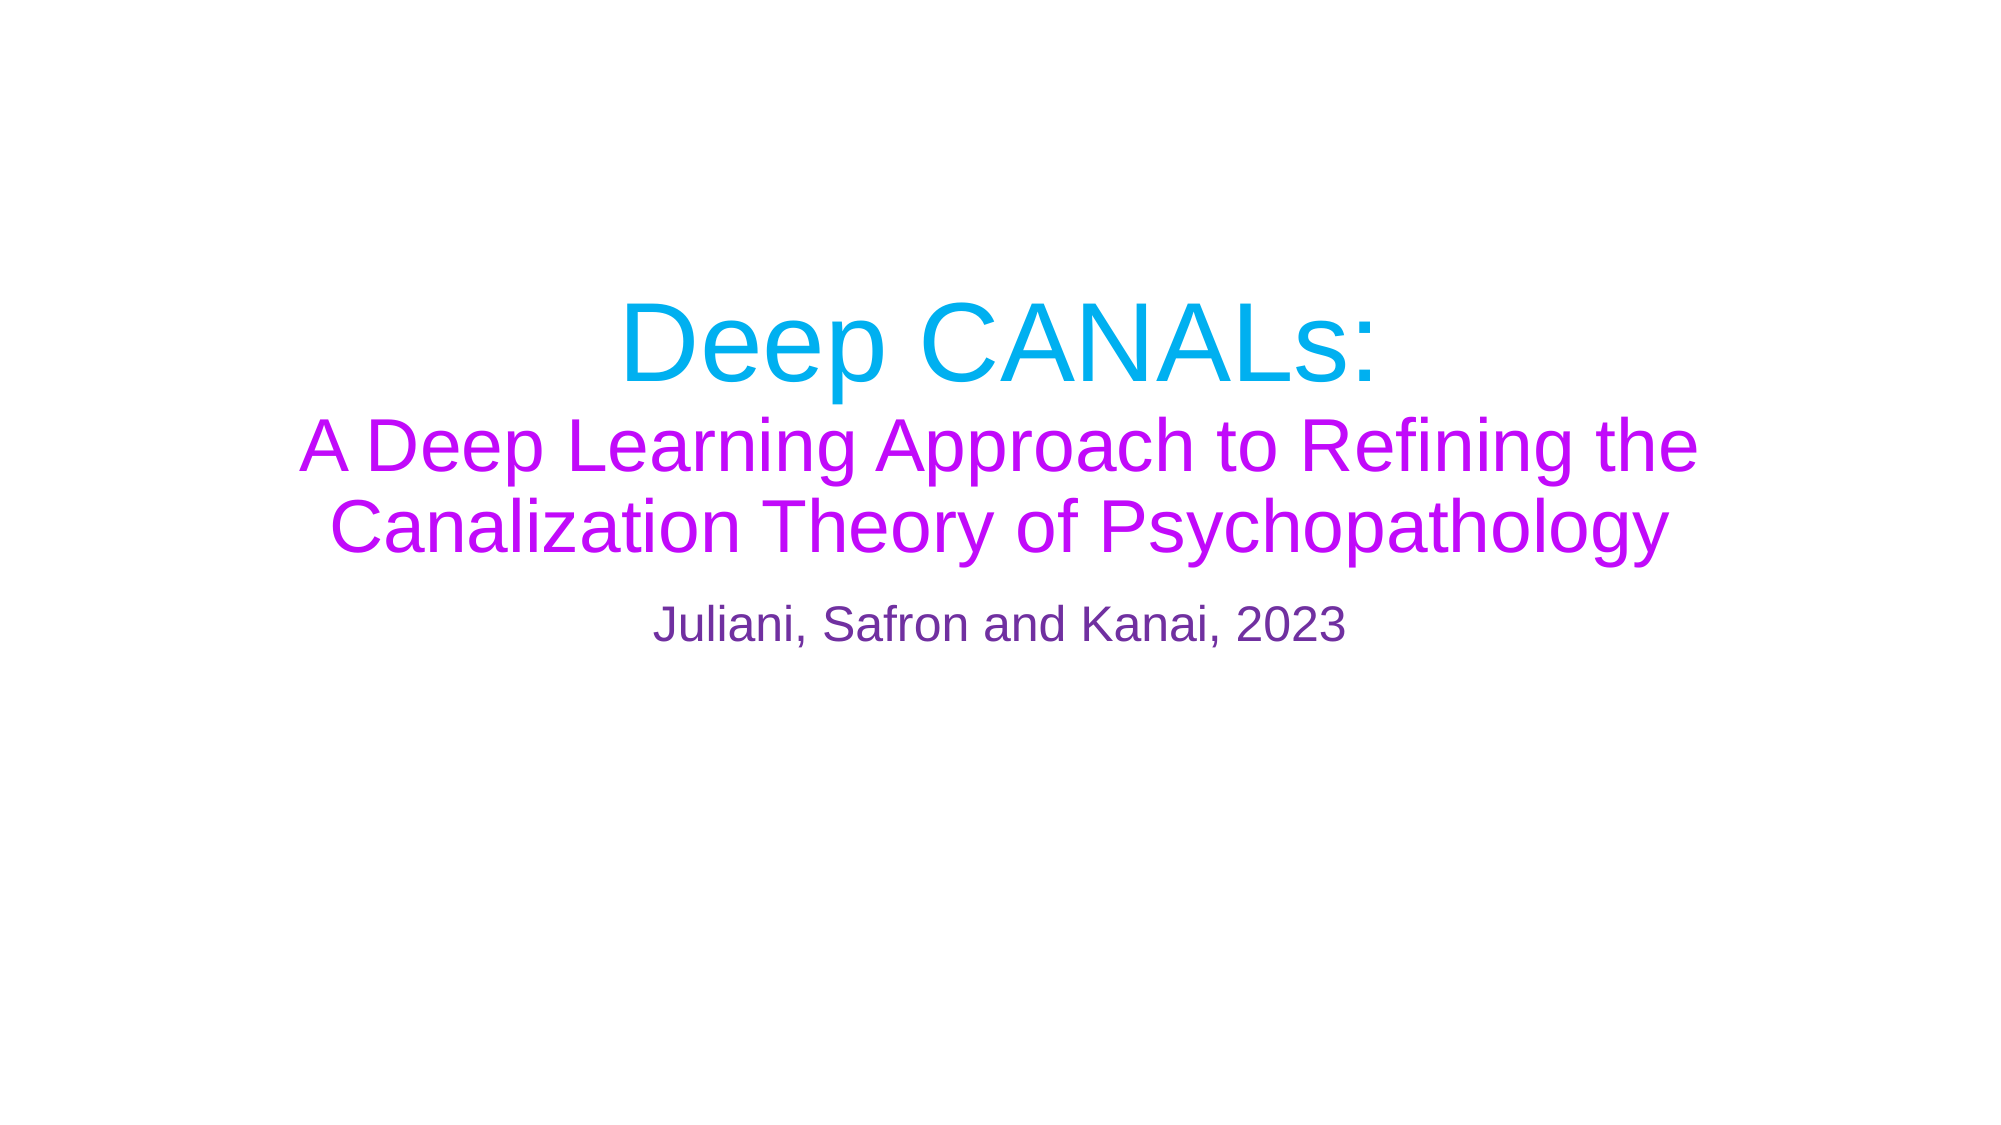

# Deep CANALs: A Deep Learning Approach to Refining the Canalization Theory of Psychopathology
Juliani, Safron and Kanai, 2023